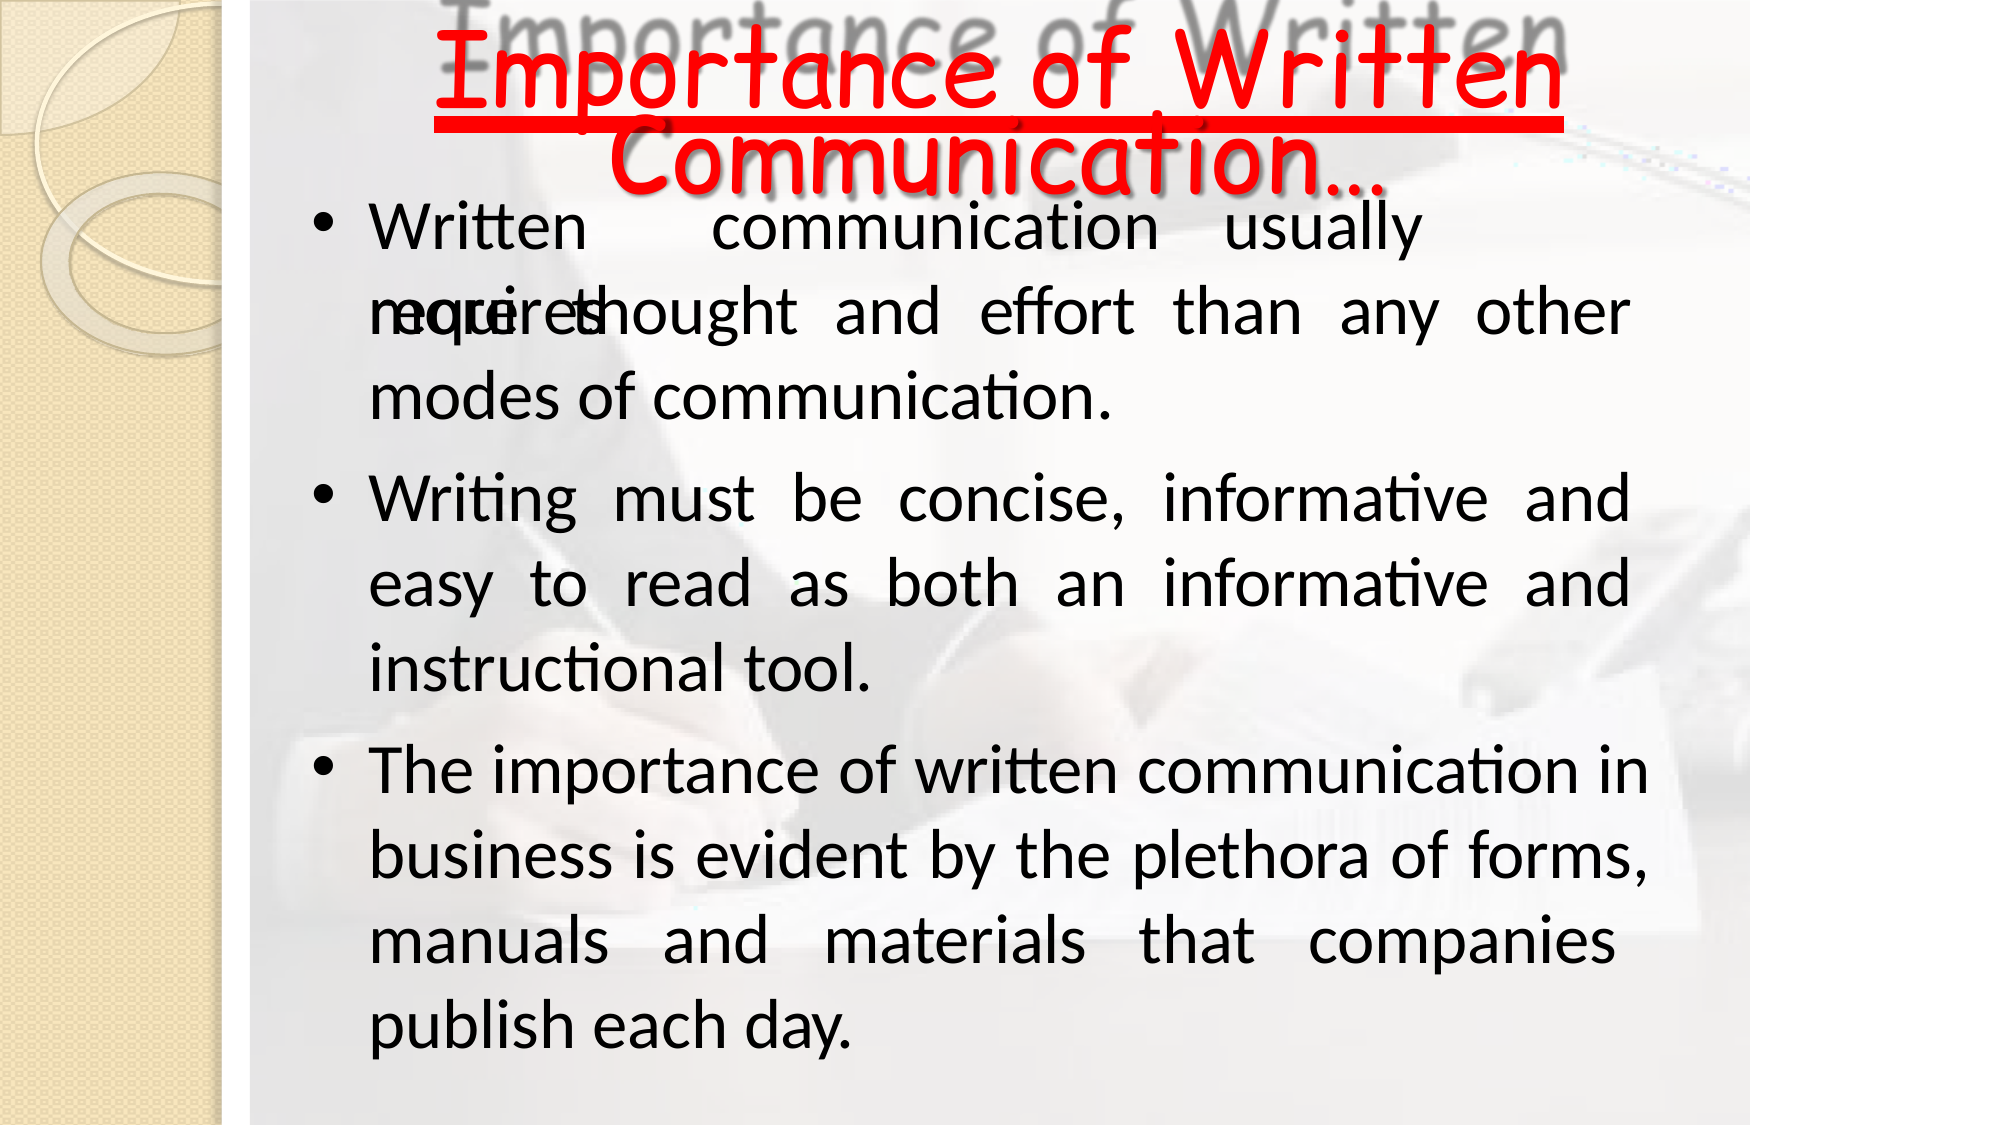

# Importance of Written

Communication…
Written	communication	usually	requires
more thought and effort than any other  modes of communication.
Writing must be concise, informative and  easy to read as both an informative and  instructional tool.
The importance of written communication in  business is evident by the plethora of forms,  manuals and materials that companies  publish each day.